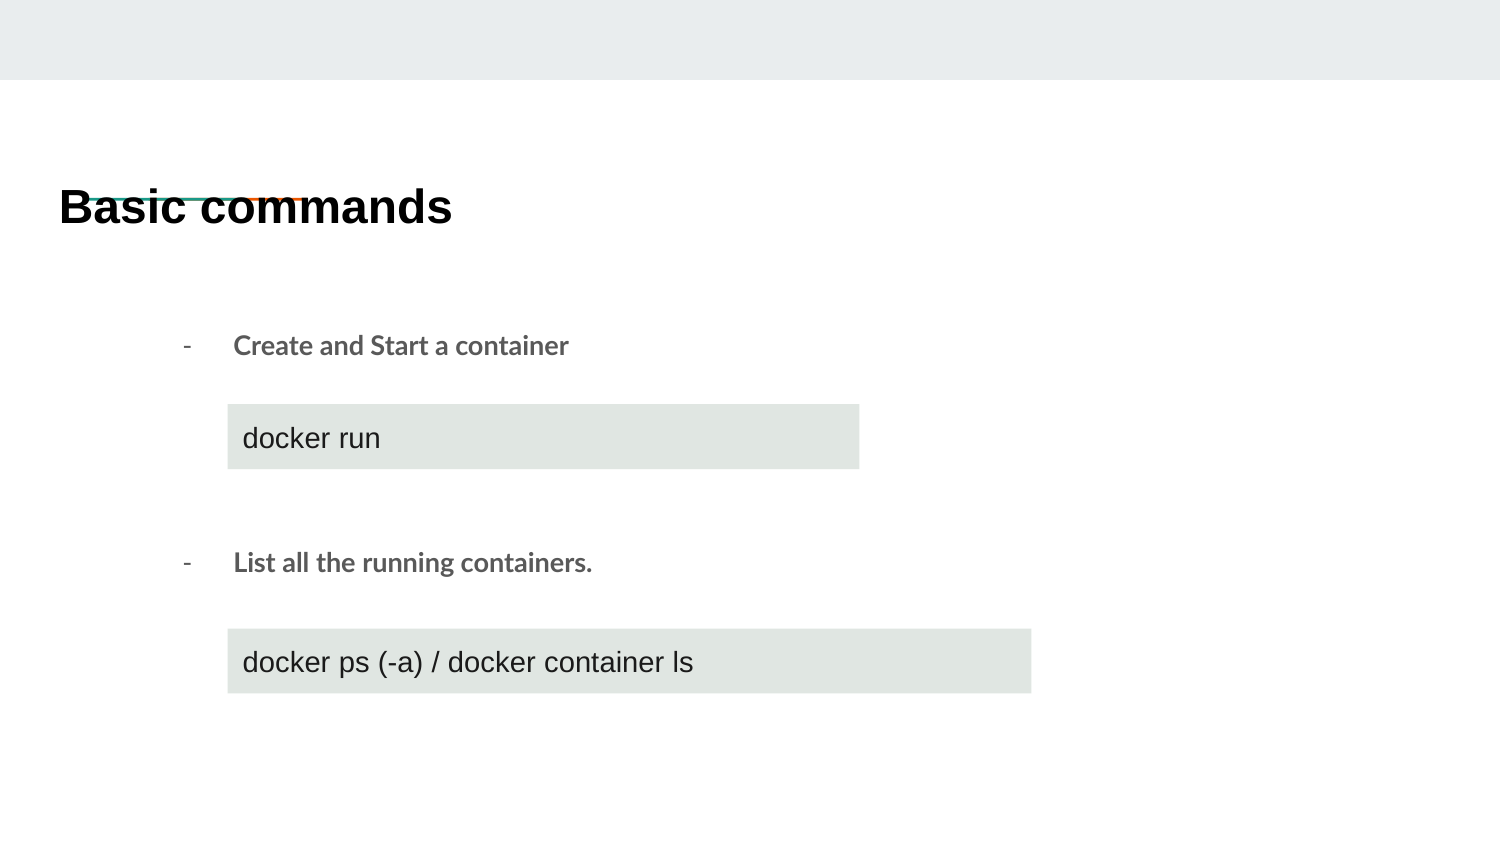

# Basic commands

Create and Start a container
docker run
List all the running containers.
docker ps (-a) / docker container ls